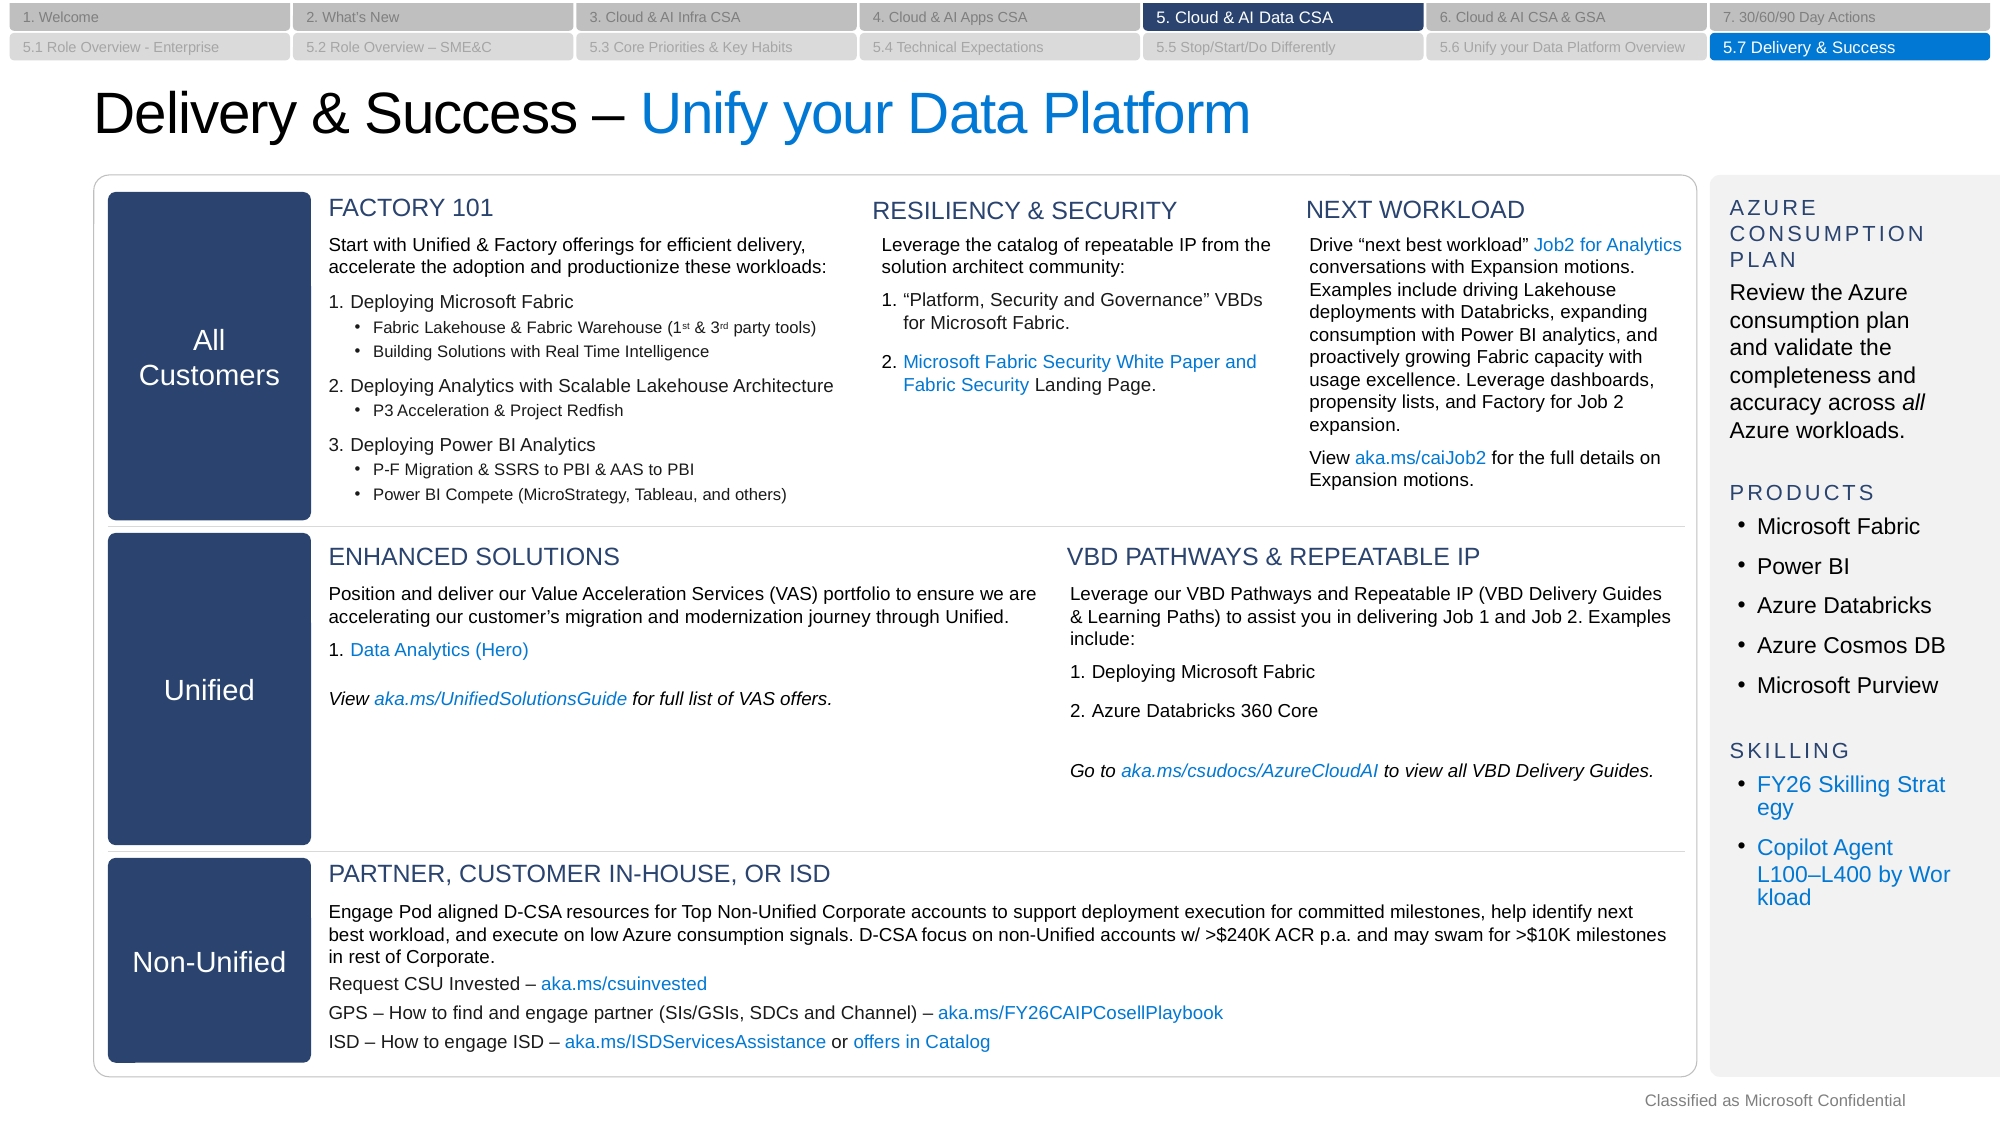

1. Welcome
2. What’s New
3. Cloud & AI Infra CSA
4. Cloud & AI Apps CSA
5. Cloud & AI Data CSA
6. Cloud & AI CSA & GSA
7. 30/60/90 Day Actions
5.1 Role Overview - Enterprise
5.2 Role Overview – SME&C
5.3 Core Priorities & Key Habits
5.4 Technical Expectations
5.5 Stop/Start/Do Differently
5.6 Unify your Data Platform Overview
5.7 Delivery & Success
# Delivery & Success – Unify your Data Platform

All Customers
FACTORY 101
NEXT WORKLOAD
AZURE CONSUMPTION PLAN
Review the Azure consumption plan and validate the completeness and accuracy across all Azure workloads.
RESILIENCY & SECURITY
Start with Unified & Factory offerings for efficient delivery, accelerate the adoption and productionize these workloads:
Deploying Microsoft Fabric
Fabric Lakehouse & Fabric Warehouse (1st & 3rd party tools)
Building Solutions with Real Time Intelligence
Deploying Analytics with Scalable Lakehouse Architecture
P3 Acceleration & Project Redfish
Deploying Power BI Analytics
P-F Migration & SSRS to PBI & AAS to PBI
Power BI Compete (MicroStrategy, Tableau, and others)
Leverage the catalog of repeatable IP from the solution architect community:
“Platform, Security and Governance” VBDs for Microsoft Fabric.
Microsoft Fabric Security White Paper and Fabric Security Landing Page.
Drive “next best workload” Job2 for Analytics conversations with Expansion motions. Examples include driving Lakehouse deployments with Databricks, expanding consumption with Power BI analytics, and proactively growing Fabric capacity with usage excellence. Leverage dashboards, propensity lists, and Factory for Job 2 expansion.
View aka.ms/caiJob2 for the full details on Expansion motions.
PRODUCTS
Microsoft Fabric
Power BI
Azure Databricks
Azure Cosmos DB
Microsoft Purview

Unified
ENHANCED SOLUTIONS
VBD PATHWAYS & REPEATABLE IP
Position and deliver our Value Acceleration Services (VAS) portfolio to ensure we are accelerating our customer’s migration and modernization journey through Unified.
Data Analytics (Hero)

View aka.ms/UnifiedSolutionsGuide for full list of VAS offers.
Leverage our VBD Pathways and Repeatable IP (VBD Delivery Guides & Learning Paths) to assist you in delivering Job 1 and Job 2. Examples include:
Deploying Microsoft Fabric
Azure Databricks 360 Core

Go to aka.ms/csudocs/AzureCloudAI to view all VBD Delivery Guides.
SKILLING
FY26 Skilling Strategy
Copilot Agent
L100–L400 by Workload
Non-Unified
PARTNER, CUSTOMER IN-HOUSE, OR ISD
Engage Pod aligned D-CSA resources for Top Non-Unified Corporate accounts to support deployment execution for committed milestones, help identify next best workload, and execute on low Azure consumption signals. D-CSA focus on non-Unified accounts w/ >$240K ACR p.a. and may swam for >$10K milestones in rest of Corporate.
Request CSU Invested – aka.ms/csuinvested
GPS – How to find and engage partner (SIs/GSIs, SDCs and Channel) – aka.ms/FY26CAIPCosellPlaybook
ISD – How to engage ISD – aka.ms/ISDServicesAssistance or offers in Catalog